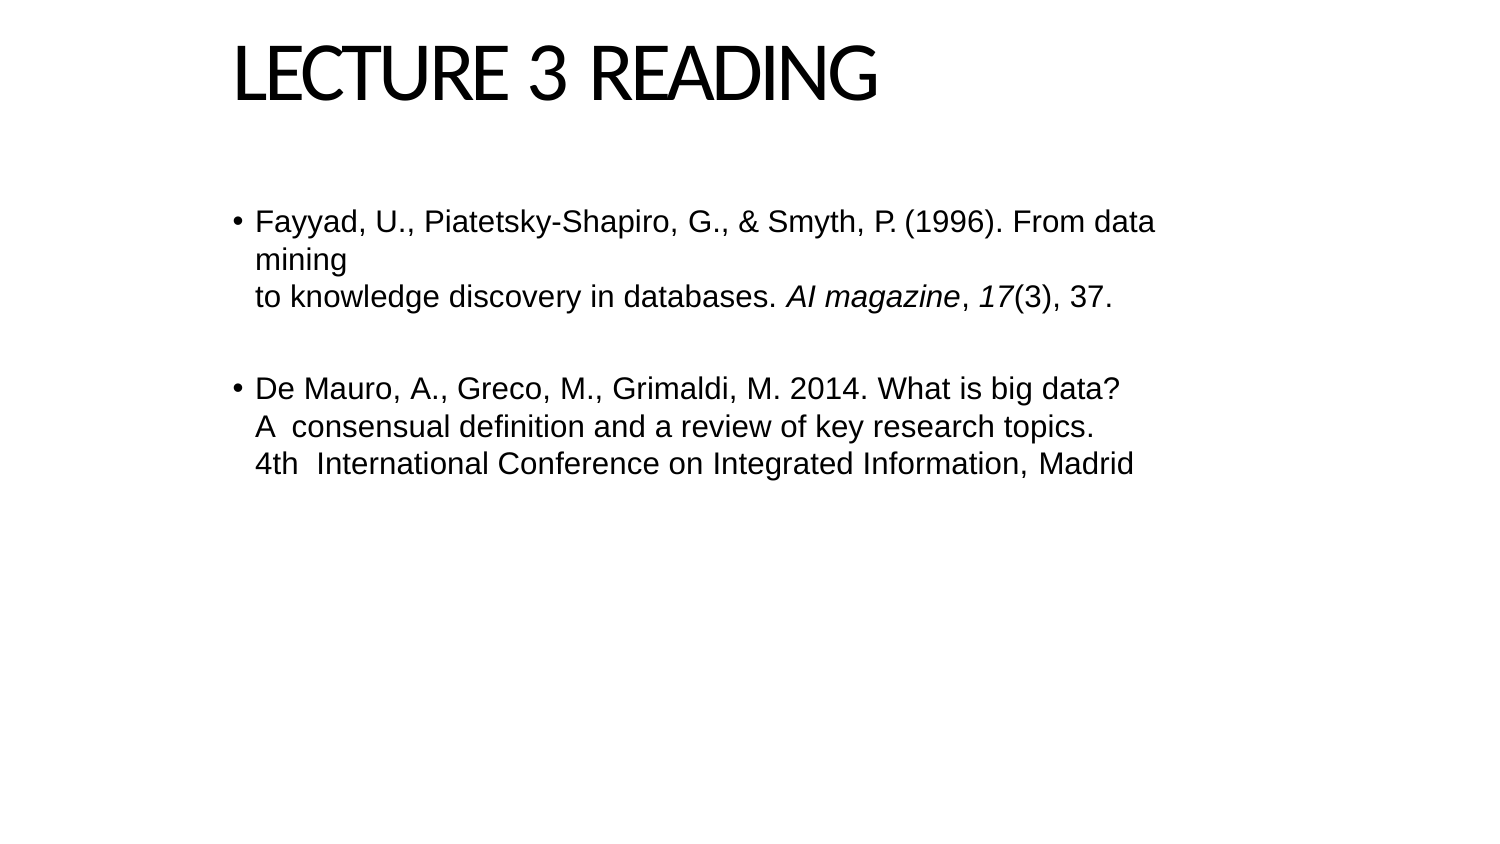

# LECTURE 3 READING
Fayyad, U., Piatetsky-Shapiro, G., & Smyth, P. (1996). From data mining
to knowledge discovery in databases. AI magazine, 17(3), 37.

De Mauro, A., Greco, M., Grimaldi, M. 2014. What is big data? A  consensual definition and a review of key research topics. 4th  International Conference on Integrated Information, Madrid